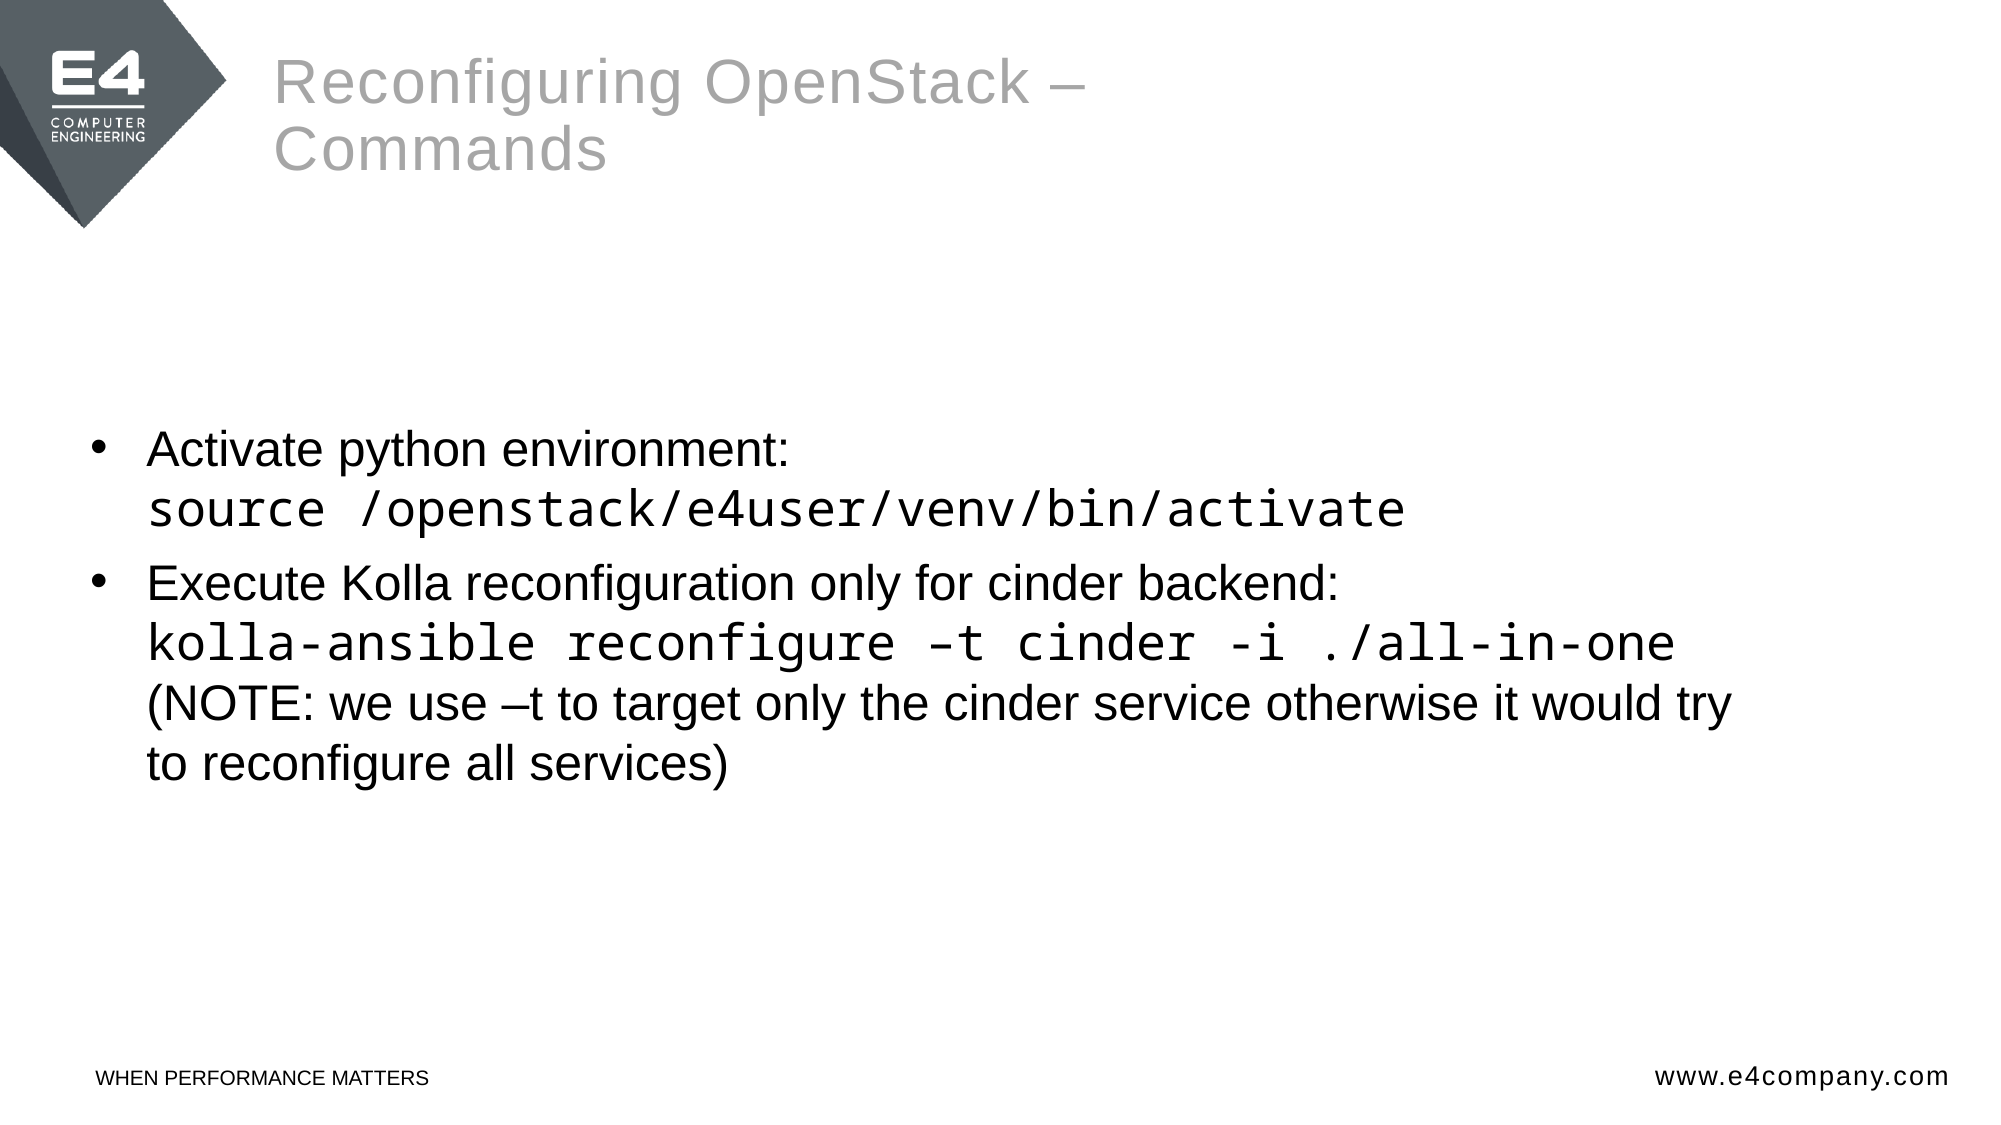

# Reconfiguring OpenStack – Commands

Activate python environment:
source /openstack/e4user/venv/bin/activate
Execute Kolla reconfiguration only for cinder backend:
kolla-ansible reconfigure –t cinder -i ./all-in-one
(NOTE: we use –t to target only the cinder service otherwise it would try to reconfigure all services)